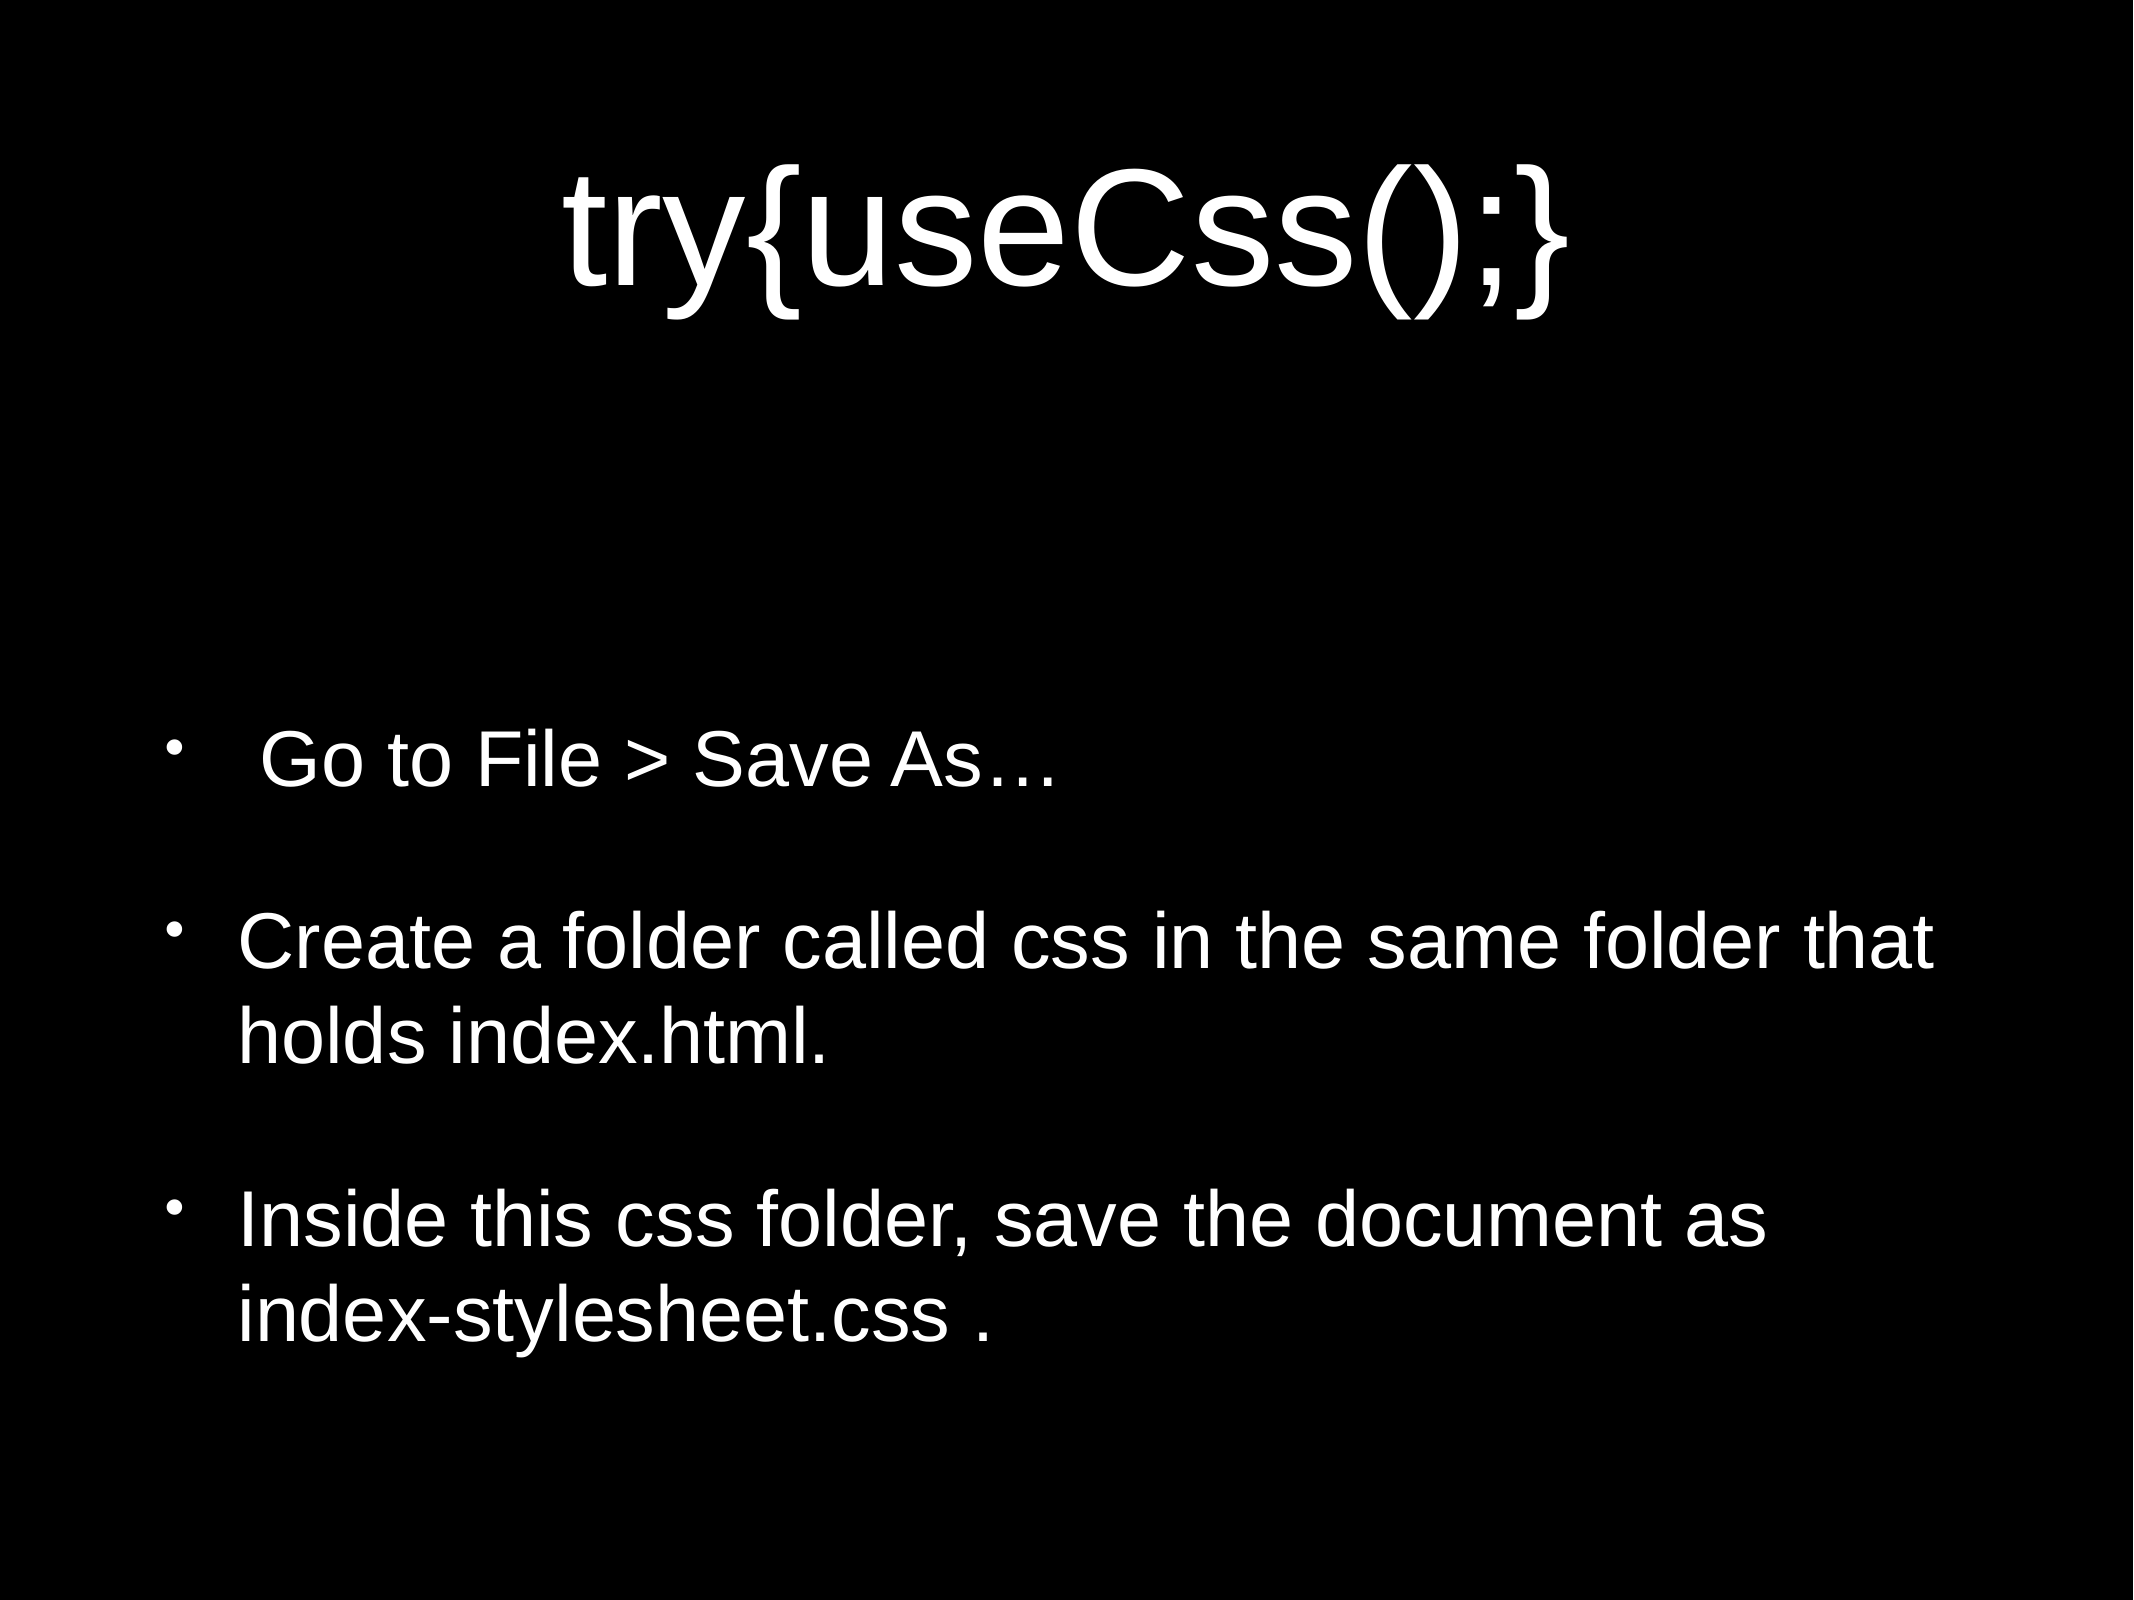

# try{useCss();}

 Go to File > Save As…
Create a folder called css in the same folder that holds index.html.
Inside this css folder, save the document as index-stylesheet.css .